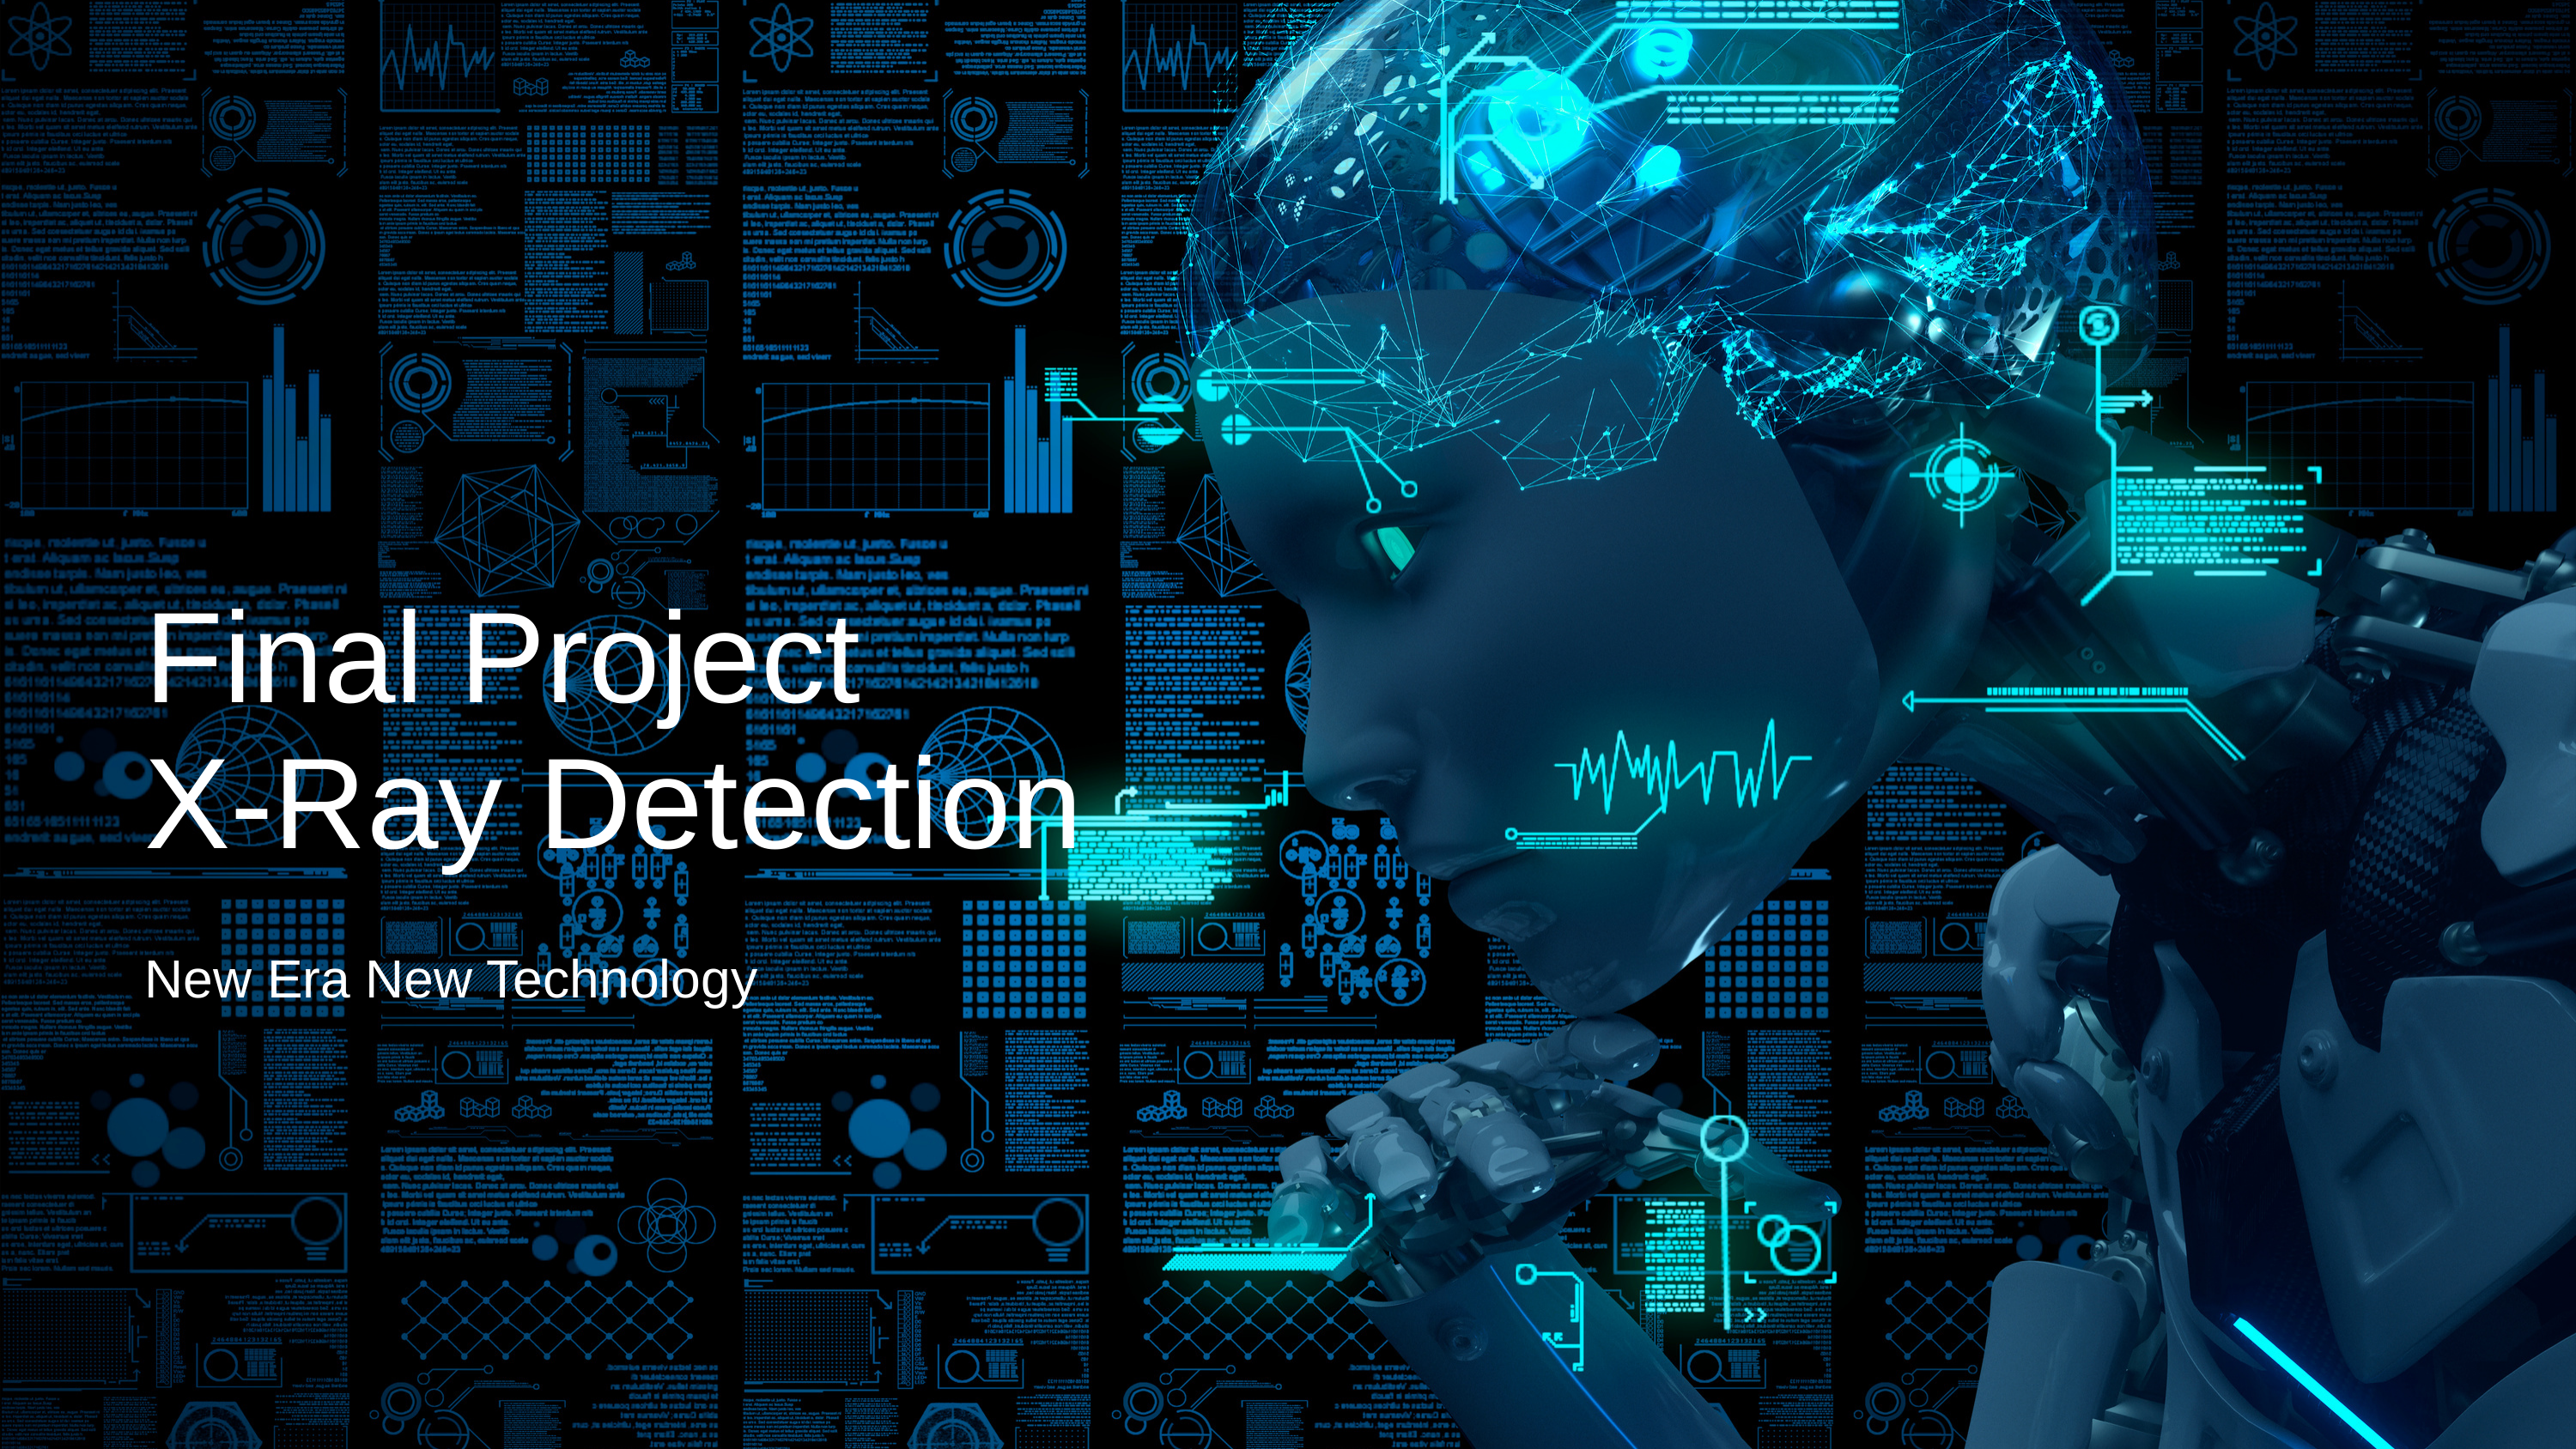

Final Project
X-Ray Detection
New Era New Technology